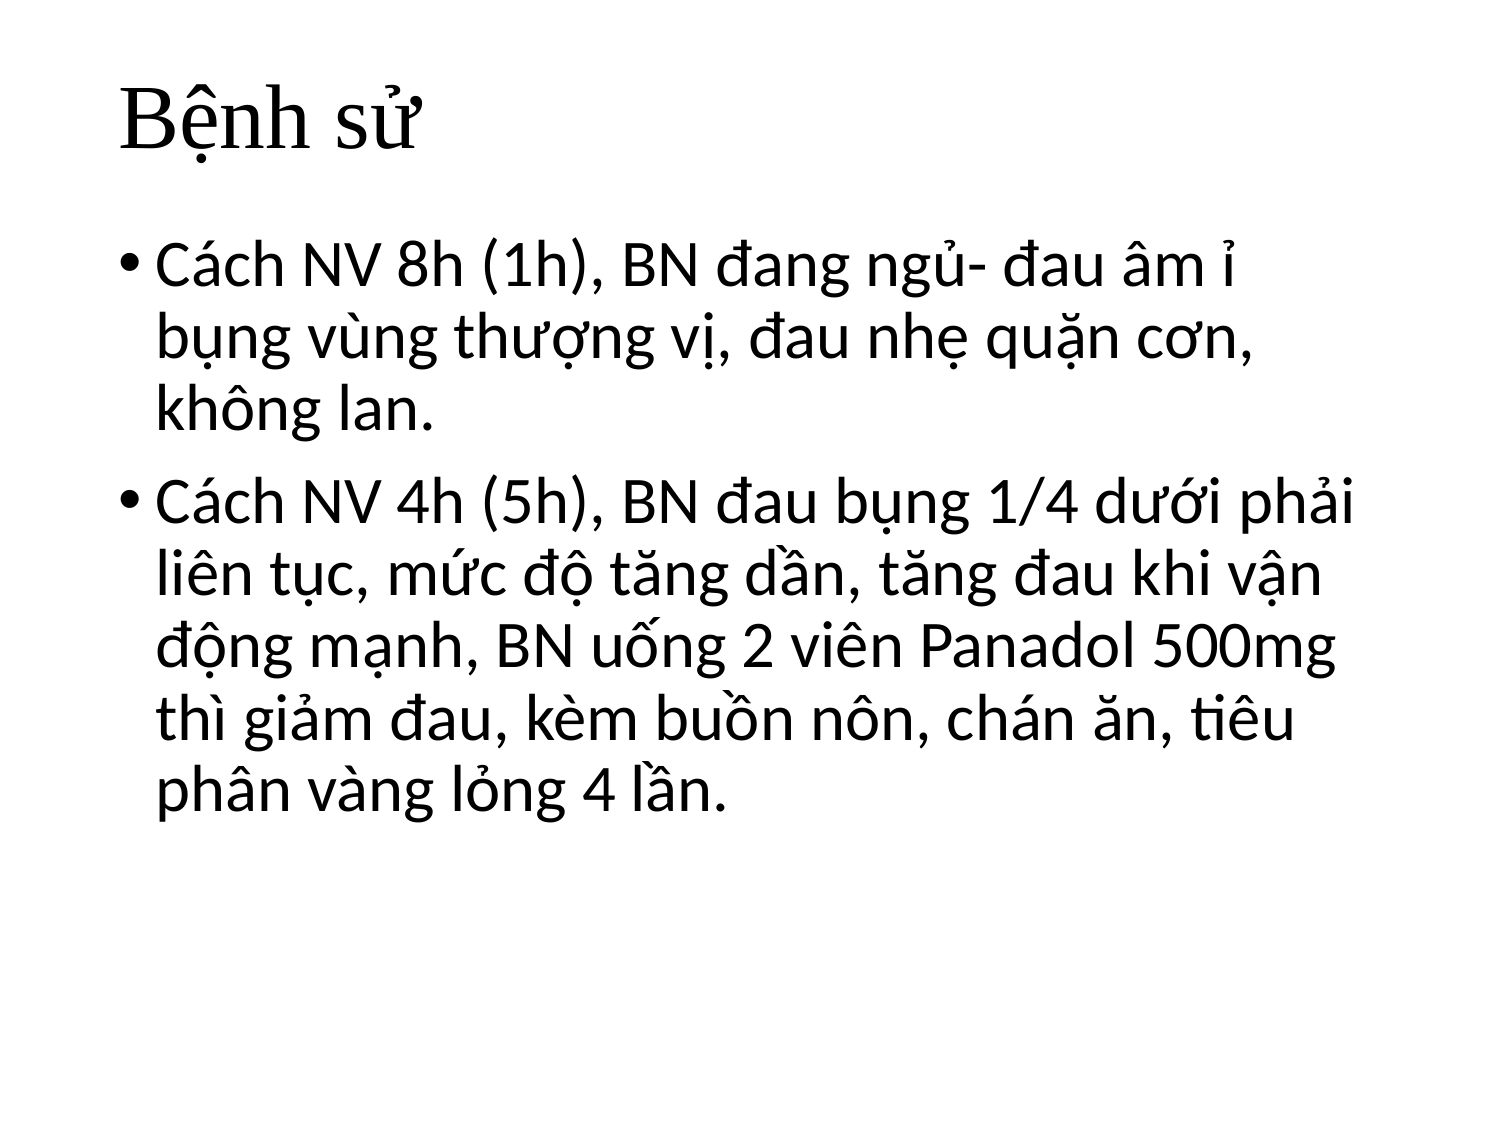

# Bệnh sử
Cách NV 8h (1h), BN đang ngủ- đau âm ỉ bụng vùng thượng vị, đau nhẹ quặn cơn, không lan.
Cách NV 4h (5h), BN đau bụng 1/4 dưới phải liên tục, mức độ tăng dần, tăng đau khi vận động mạnh, BN uống 2 viên Panadol 500mg thì giảm đau, kèm buồn nôn, chán ăn, tiêu phân vàng lỏng 4 lần.